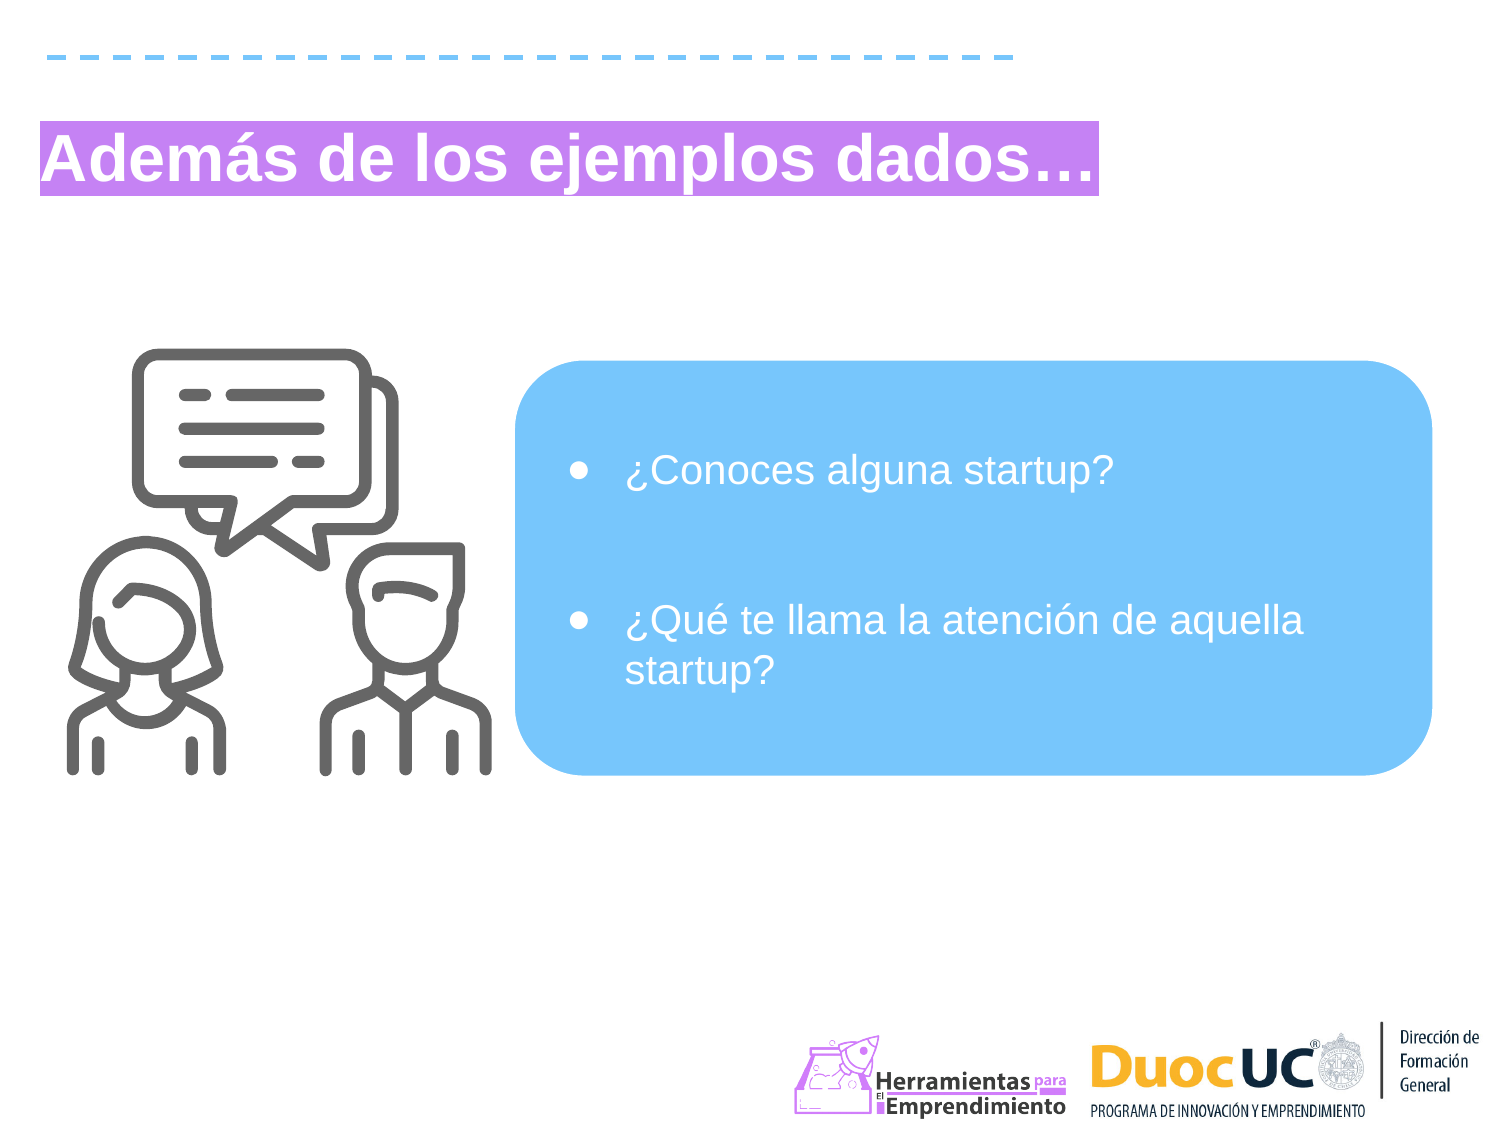

Además de los ejemplos dados…

¿Conoces alguna startup?

¿Qué te llama la atención de aquella startup?